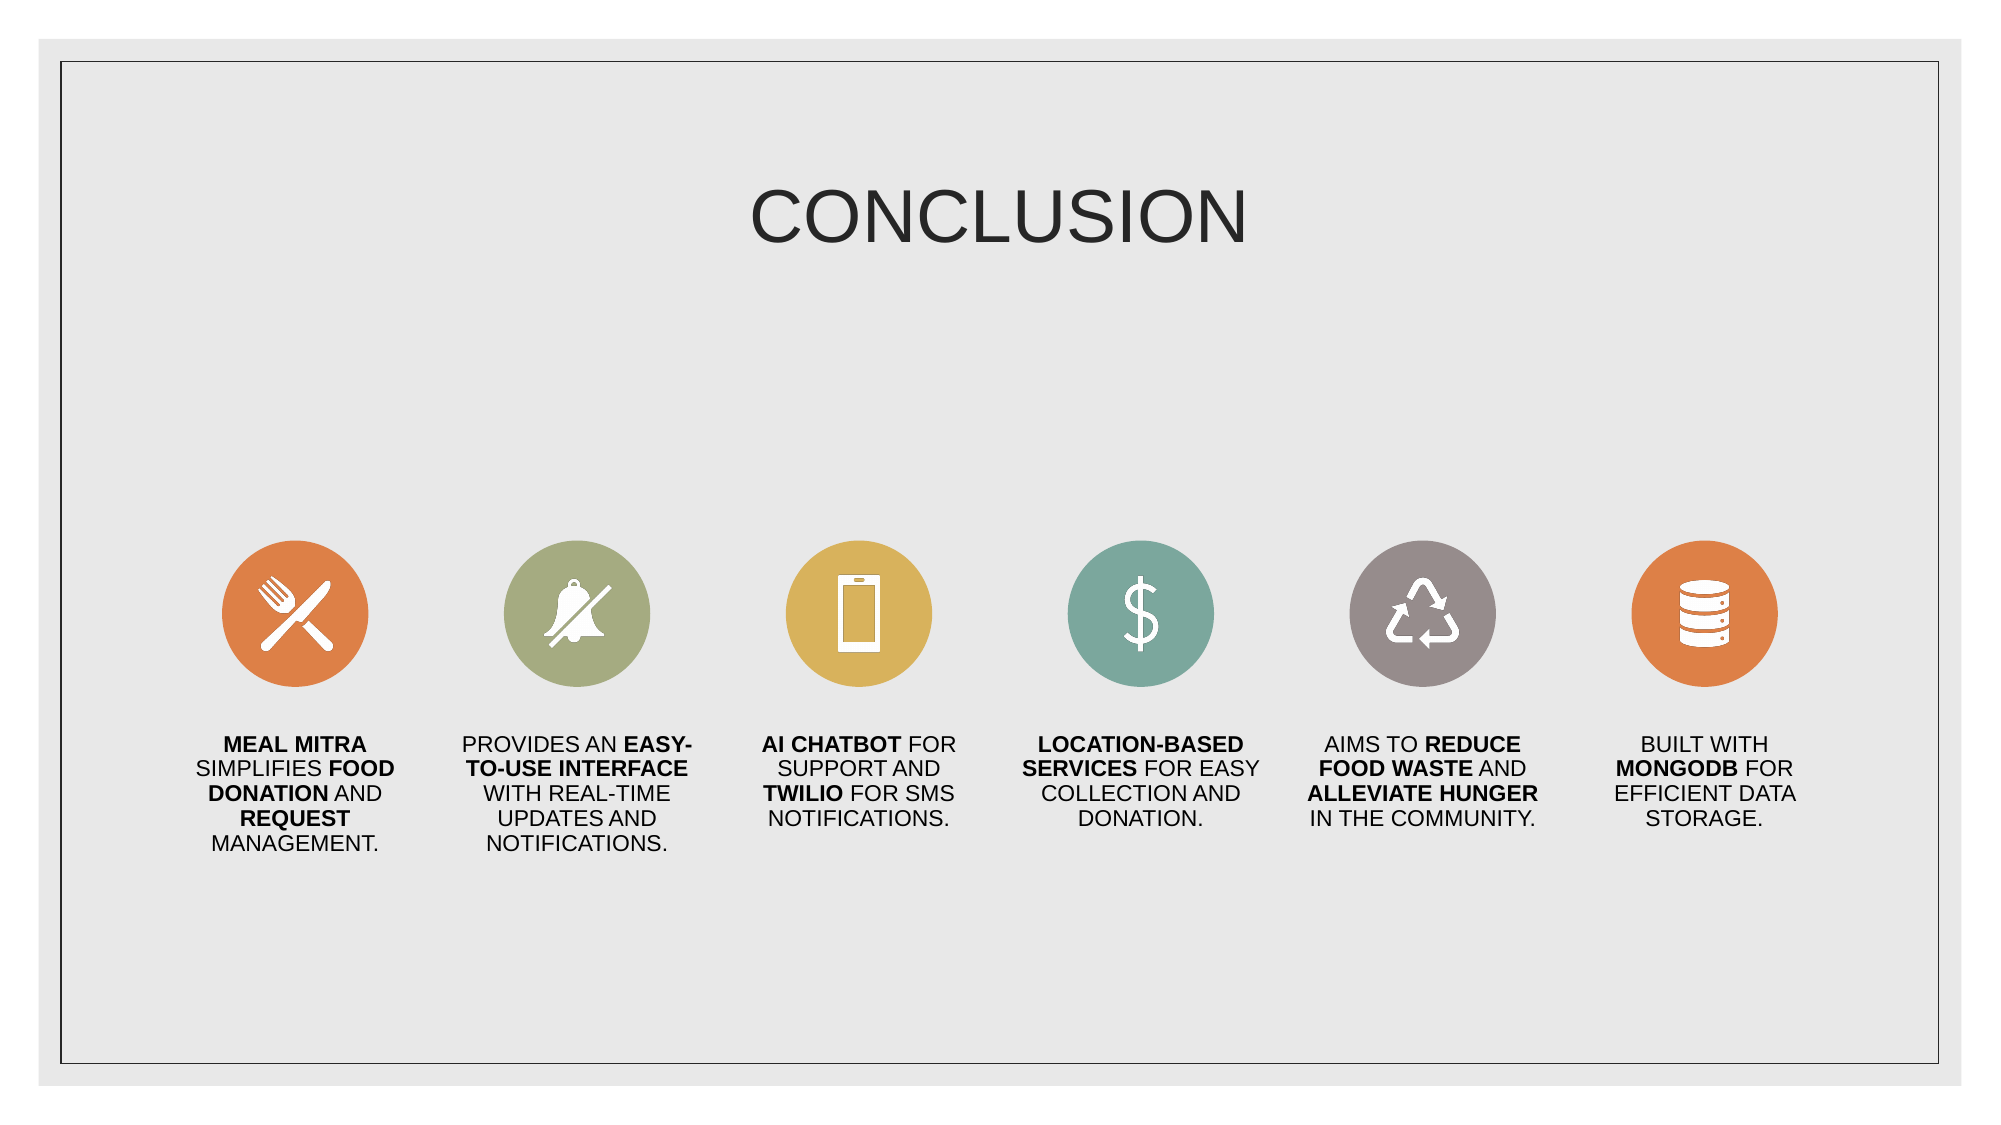

# CONCLUSION
Meal Mitra simplifies food donation and request management.
Provides an easy-to-use interface with real-time updates and notifications.
AI chatbot for support and Twilio for SMS notifications.
Location-based services for easy collection and donation.
Aims to reduce food waste and alleviate hunger in the community.
Built with MongoDB for efficient data storage.